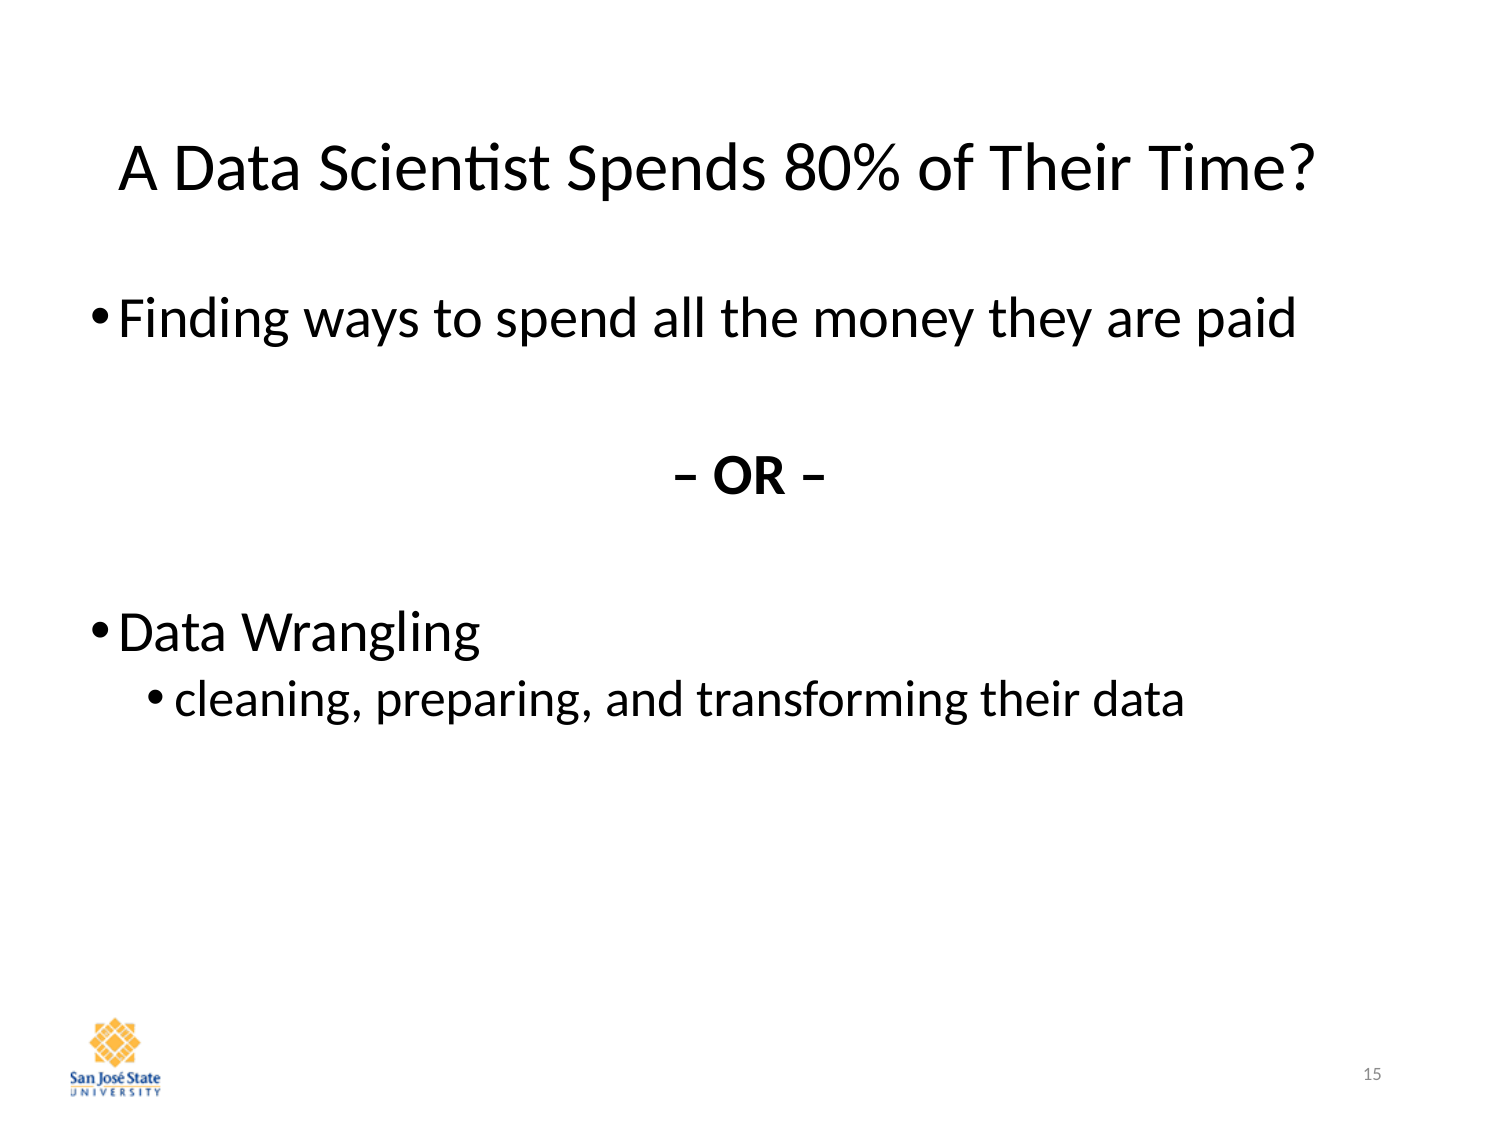

# A Data Scientist Spends 80% of Their Time?
Finding ways to spend all the money they are paid

– OR –

Data Wrangling
cleaning, preparing, and transforming their data

15